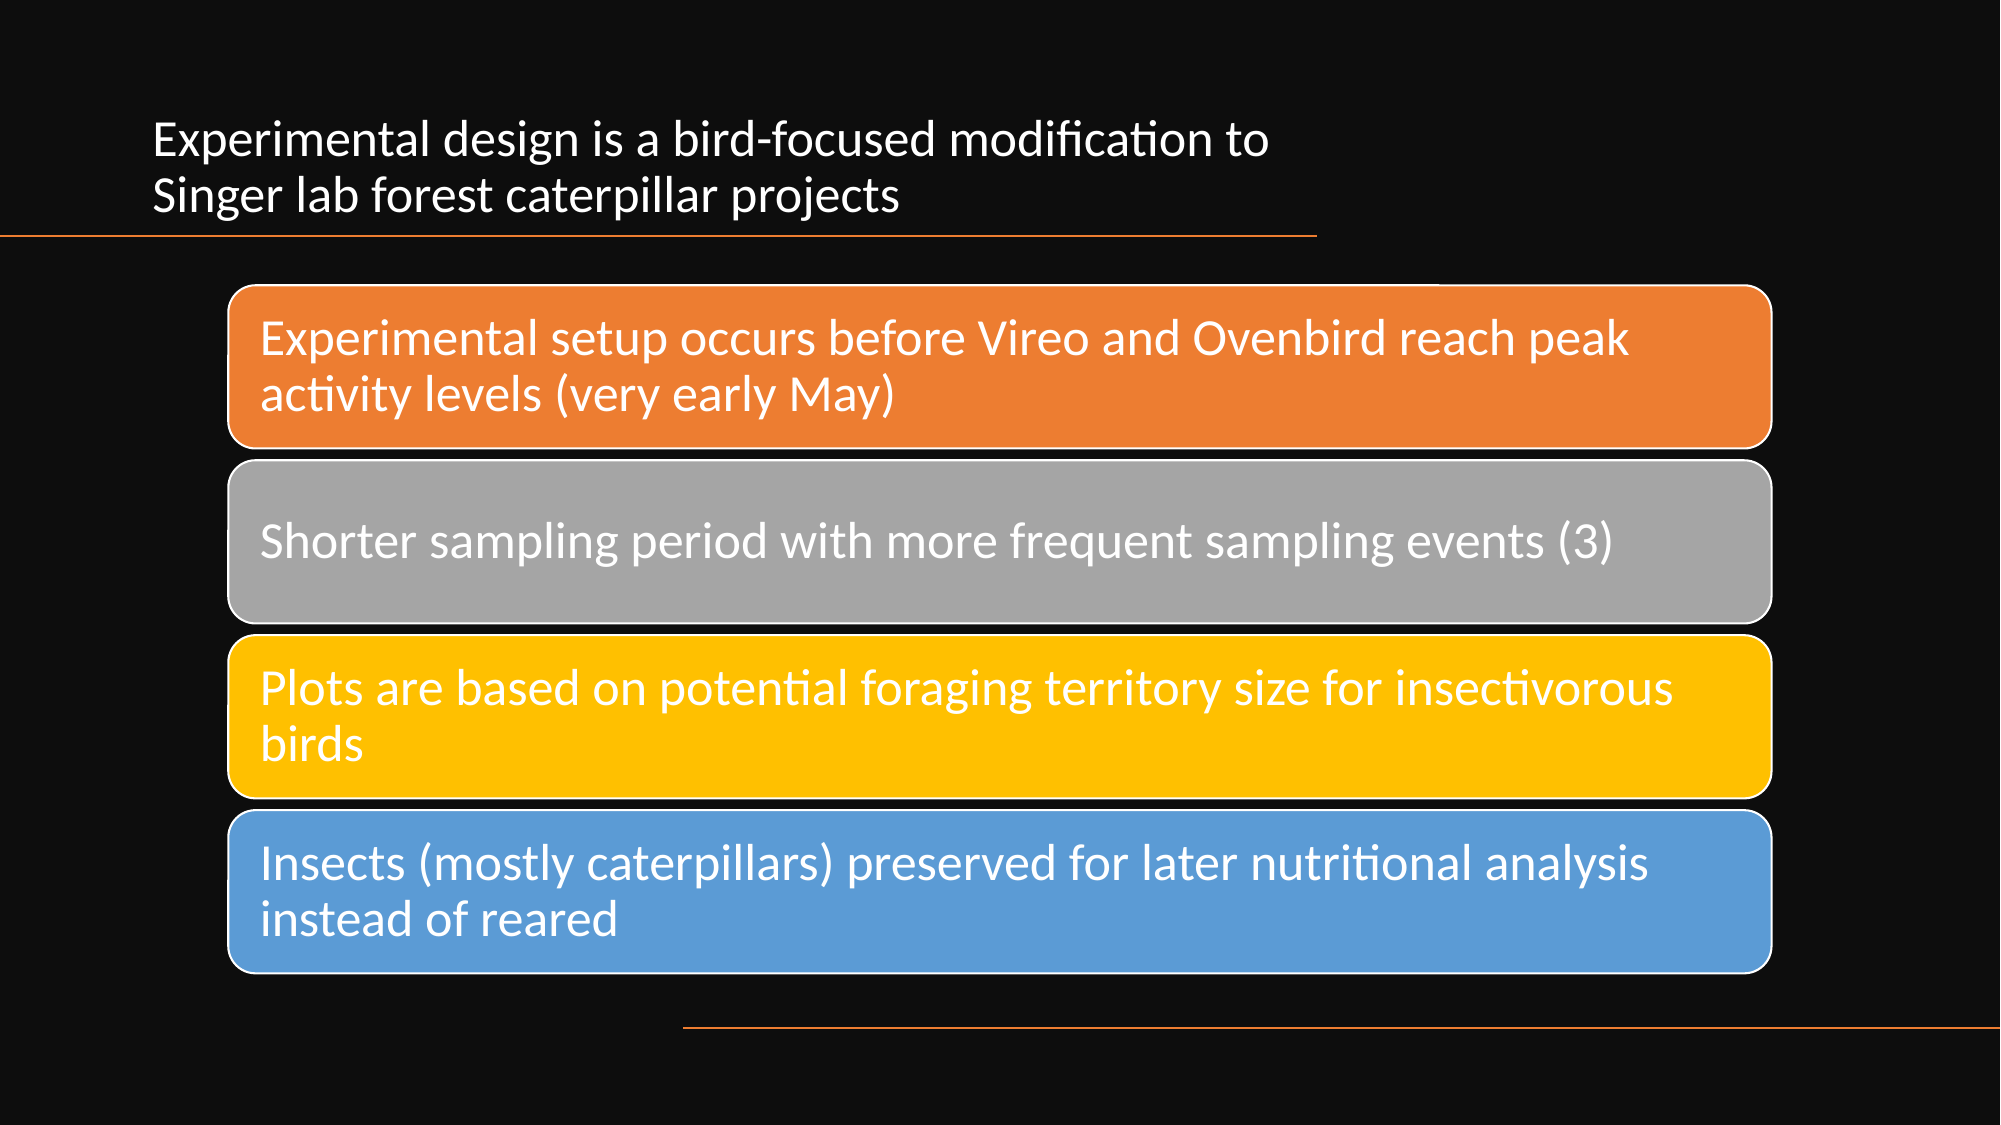

# Experimental design is a bird-focused modification to Singer lab forest caterpillar projects
Experimental setup occurs before Vireo and Ovenbird reach peak activity levels (very early May)
Shorter sampling period with more frequent sampling events (3)
Plots are based on potential foraging territory size for insectivorous birds
Insects (mostly caterpillars) preserved for later nutritional analysis instead of reared